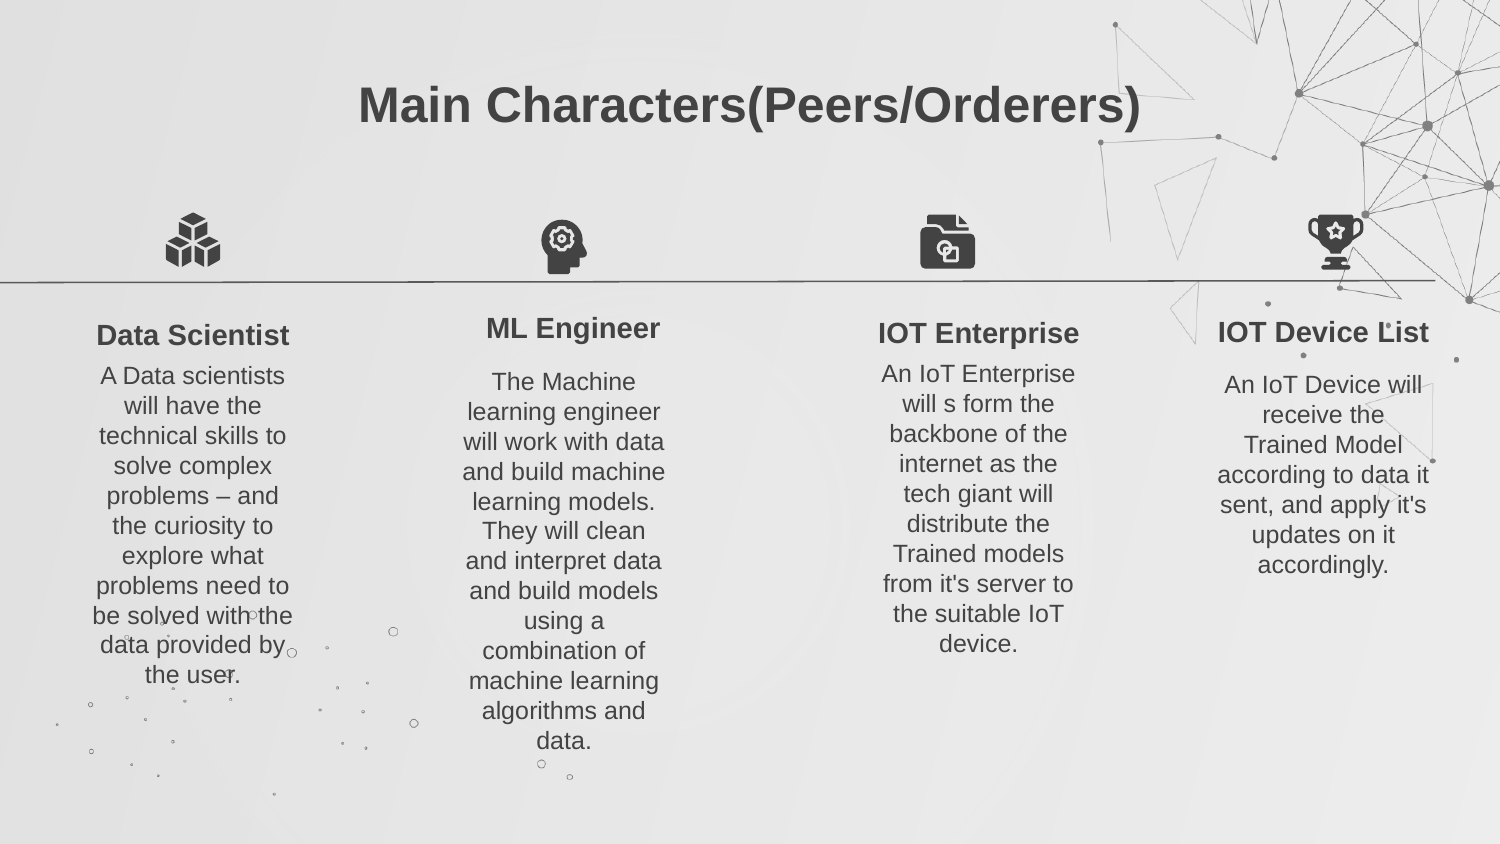

# Main Characters(Peers/Orderers)

ML Engineer
IOT Device List
IOT Enterprise
Data Scientist
An IoT Enterprise will s form the backbone of the internet as the tech giant will distribute the Trained models from it's server to the suitable IoT device.
A Data scientists will have the technical skills to solve complex problems – and the curiosity to explore what problems need to be solved with the data provided by the user.
The Machine learning engineer will work with data and build machine learning models. They will clean and interpret data and build models using a combination of machine learning algorithms and data.
An IoT Device will receive the Trained Model according to data it sent, and apply it's updates on it accordingly.